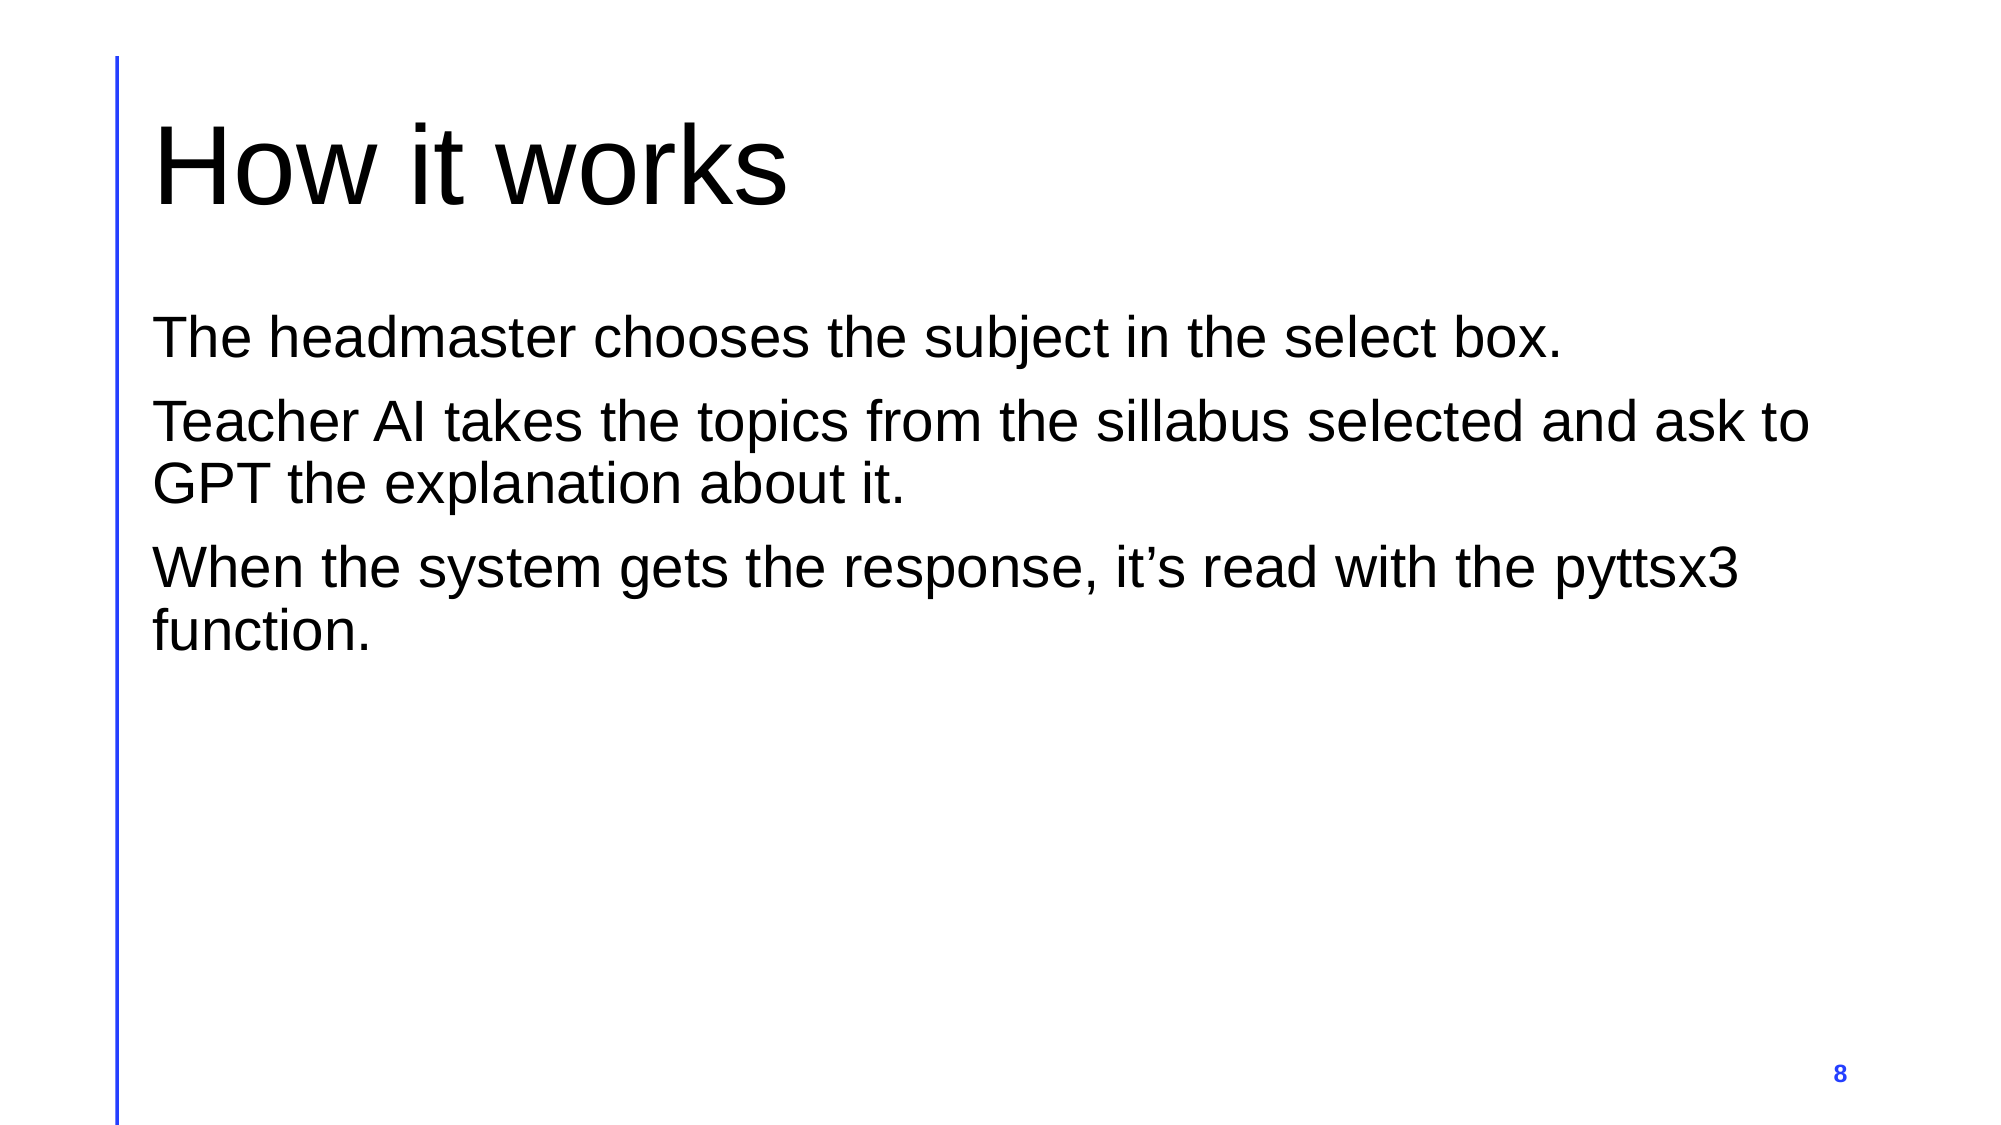

# How it works
The headmaster chooses the subject in the select box.
Teacher AI takes the topics from the sillabus selected and ask to GPT the explanation about it.
When the system gets the response, it’s read with the pyttsx3 function.

8